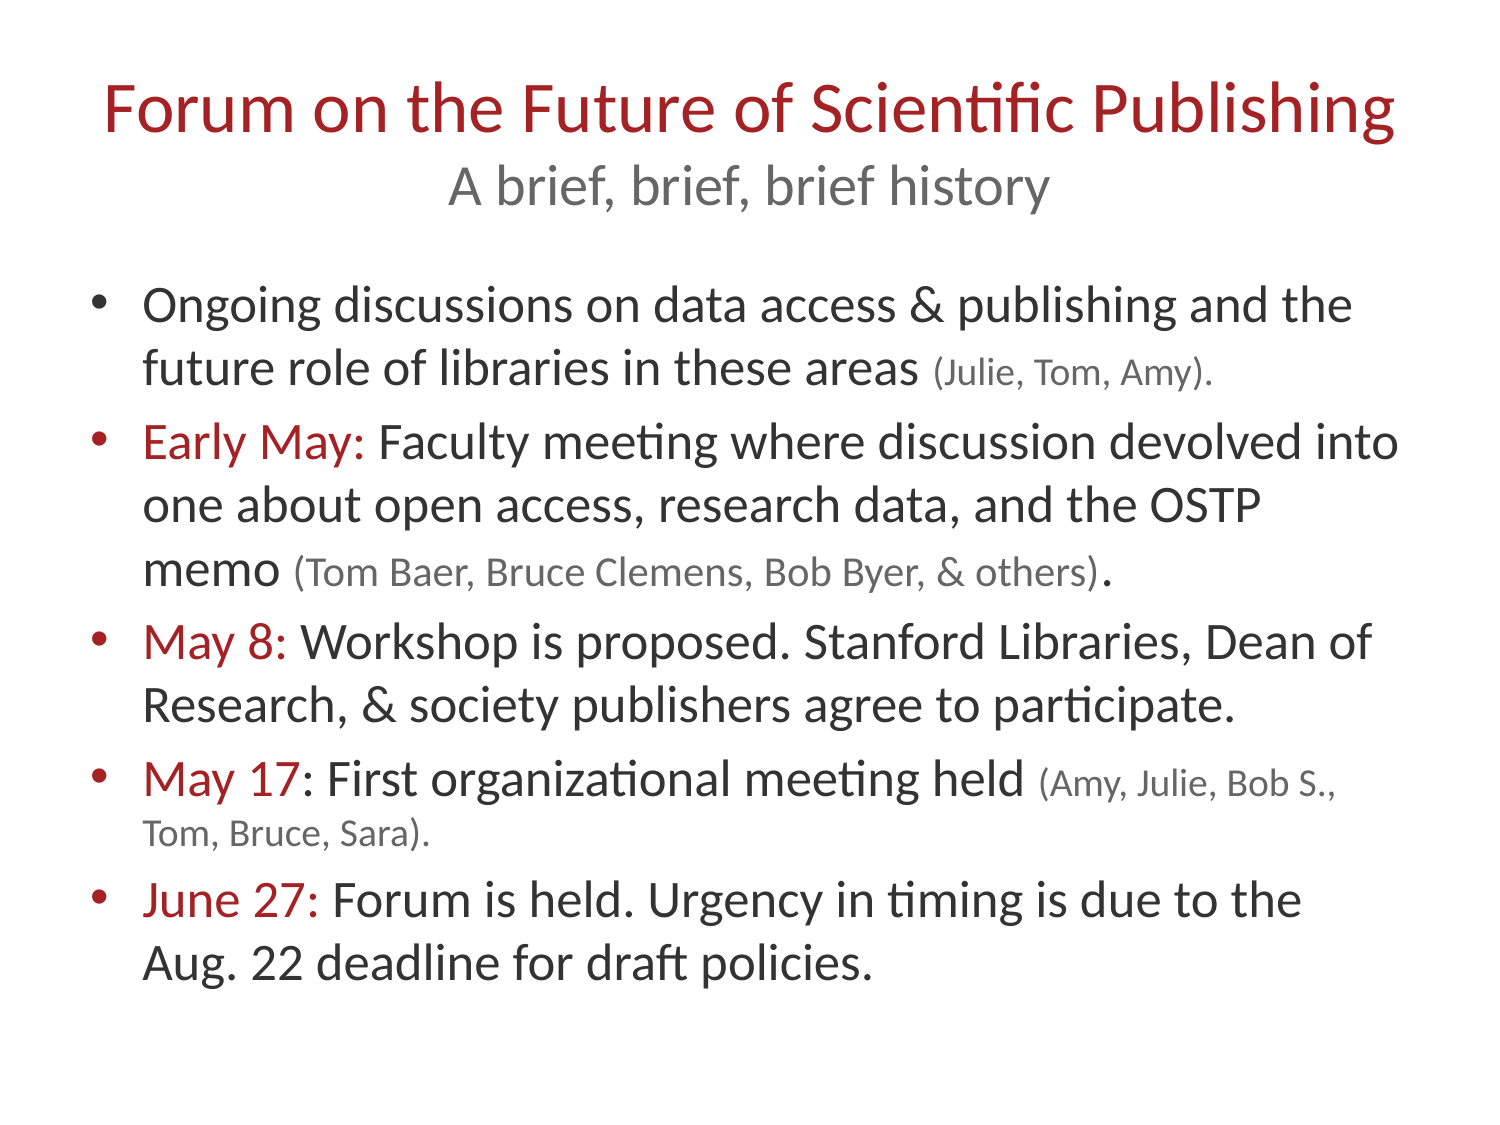

# Forum on the Future of Scientific Publishing A brief, brief, brief history
Ongoing discussions on data access & publishing and the future role of libraries in these areas (Julie, Tom, Amy).
Early May: Faculty meeting where discussion devolved into one about open access, research data, and the OSTP memo (Tom Baer, Bruce Clemens, Bob Byer, & others).
May 8: Workshop is proposed. Stanford Libraries, Dean of Research, & society publishers agree to participate.
May 17: First organizational meeting held (Amy, Julie, Bob S., Tom, Bruce, Sara).
June 27: Forum is held. Urgency in timing is due to the Aug. 22 deadline for draft policies.